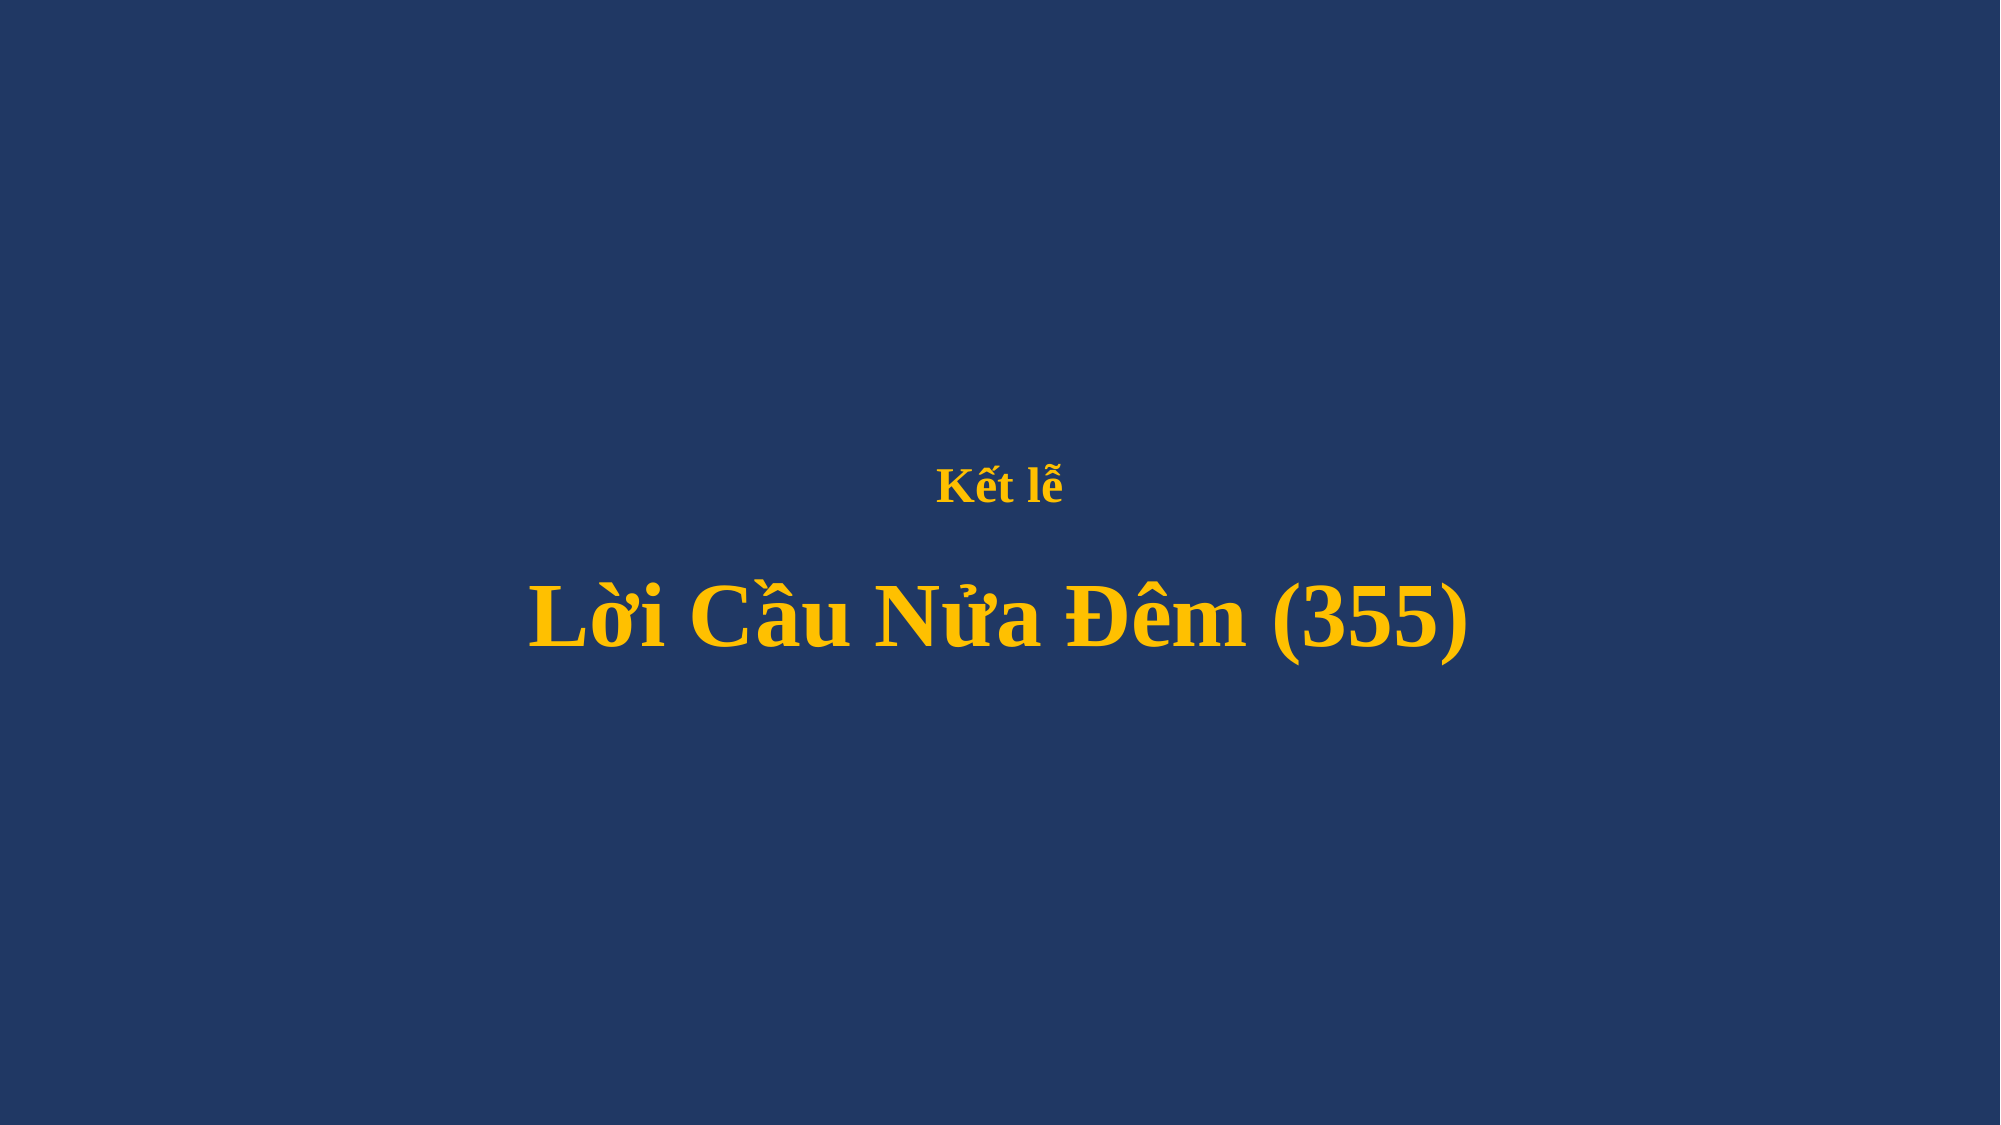

# Kết lễ Lời Cầu Nửa Đêm (355)